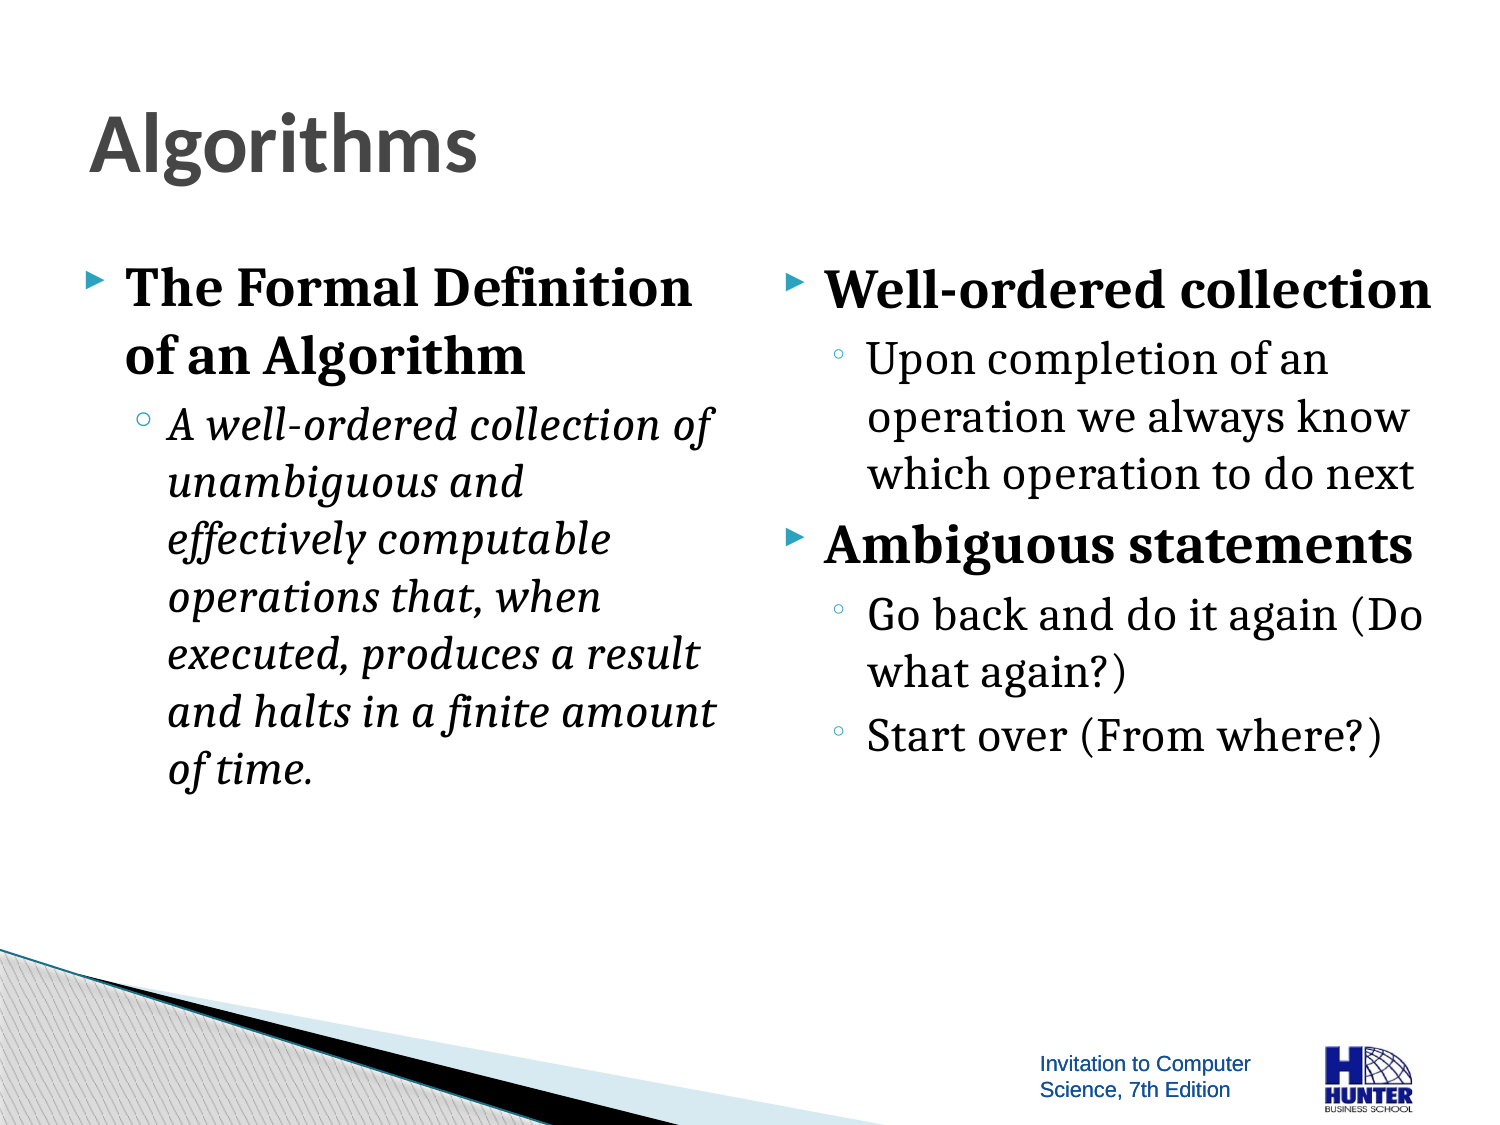

# Algorithms
The Formal Definition of an Algorithm
A well-ordered collection of unambiguous and effectively computable operations that, when executed, produces a result and halts in a finite amount of time.
Well-ordered collection
Upon completion of an operation we always know which operation to do next
Ambiguous statements
Go back and do it again (Do what again?)
Start over (From where?)
8